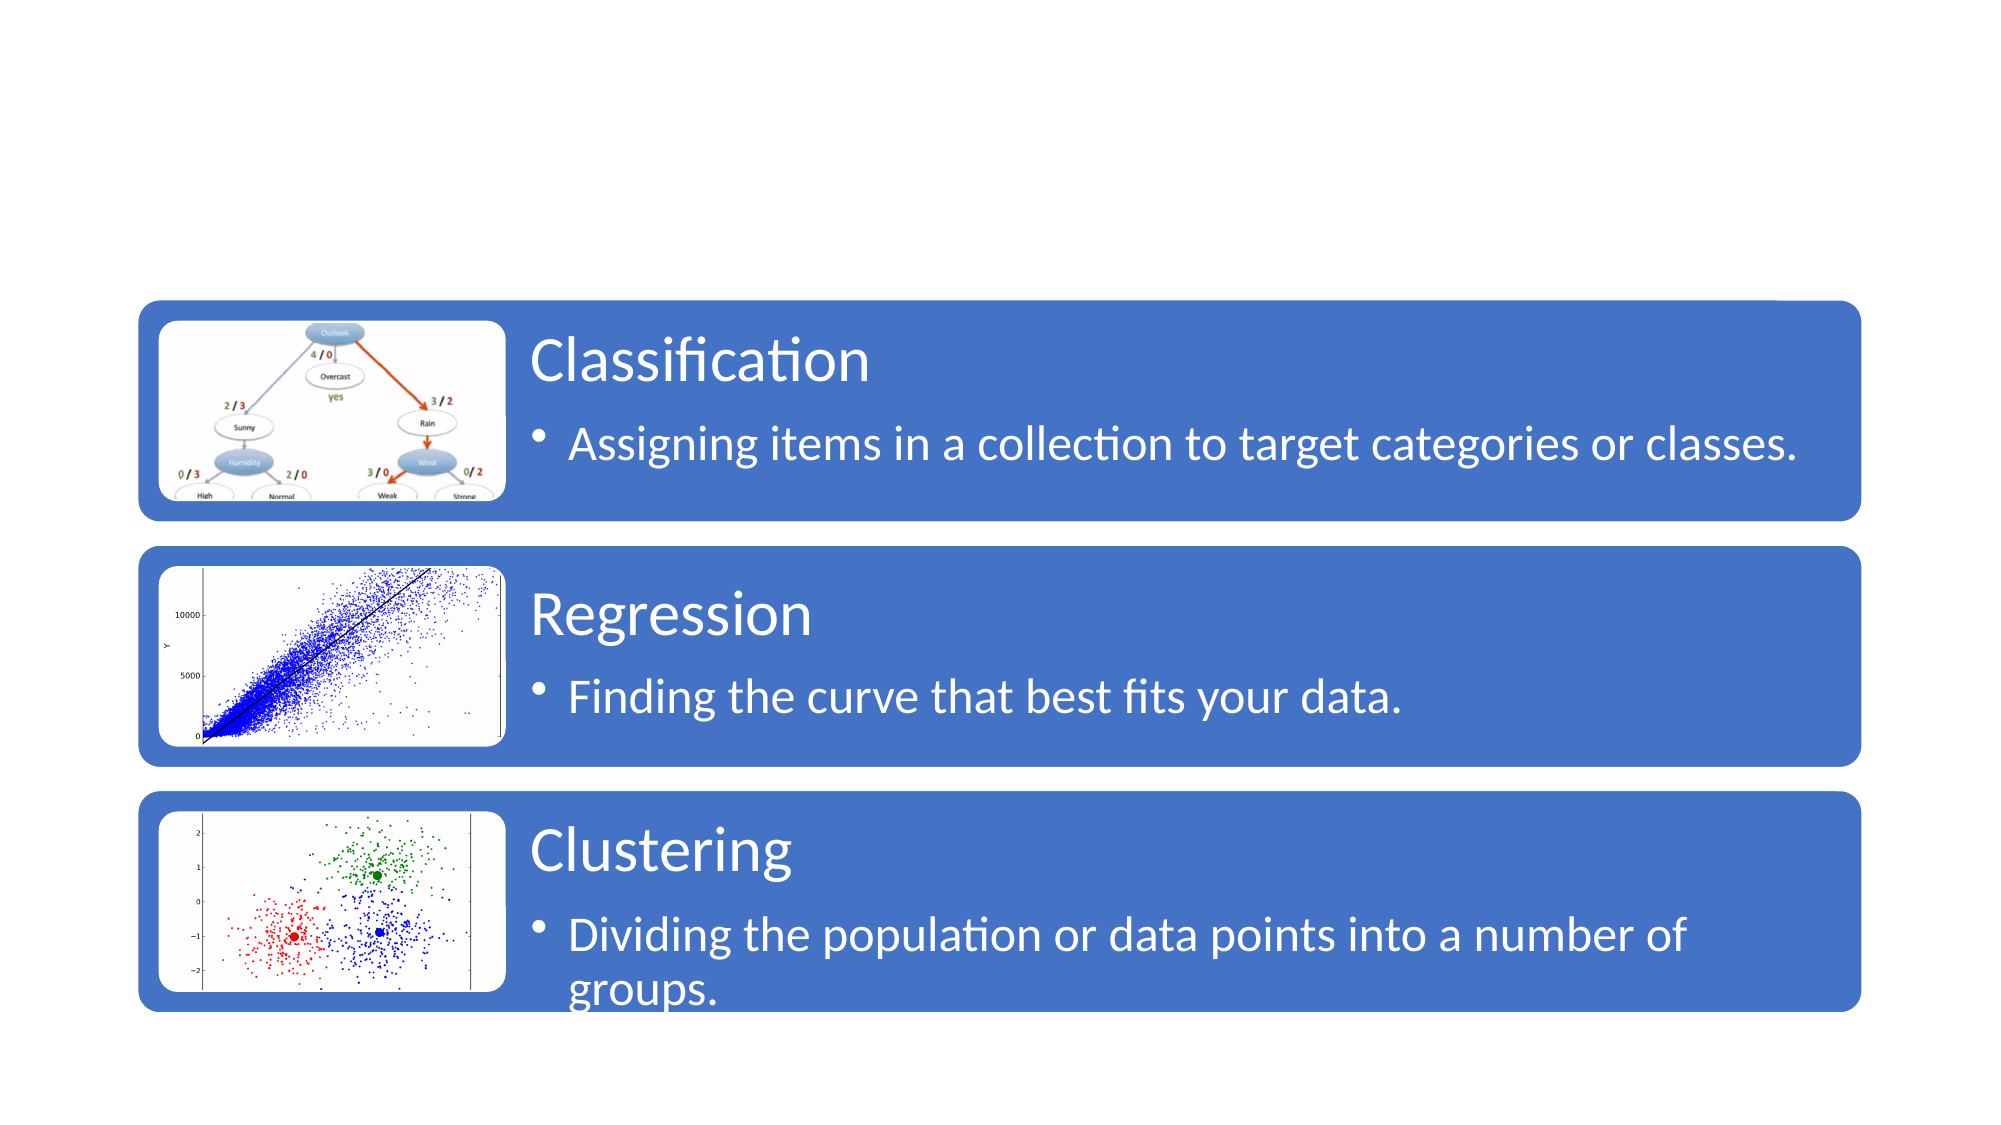

#
Classification
Assigning items in a collection to target categories or classes.
Regression
Finding the curve that best fits your data.
Clustering
Dividing the population or data points into a number of groups.